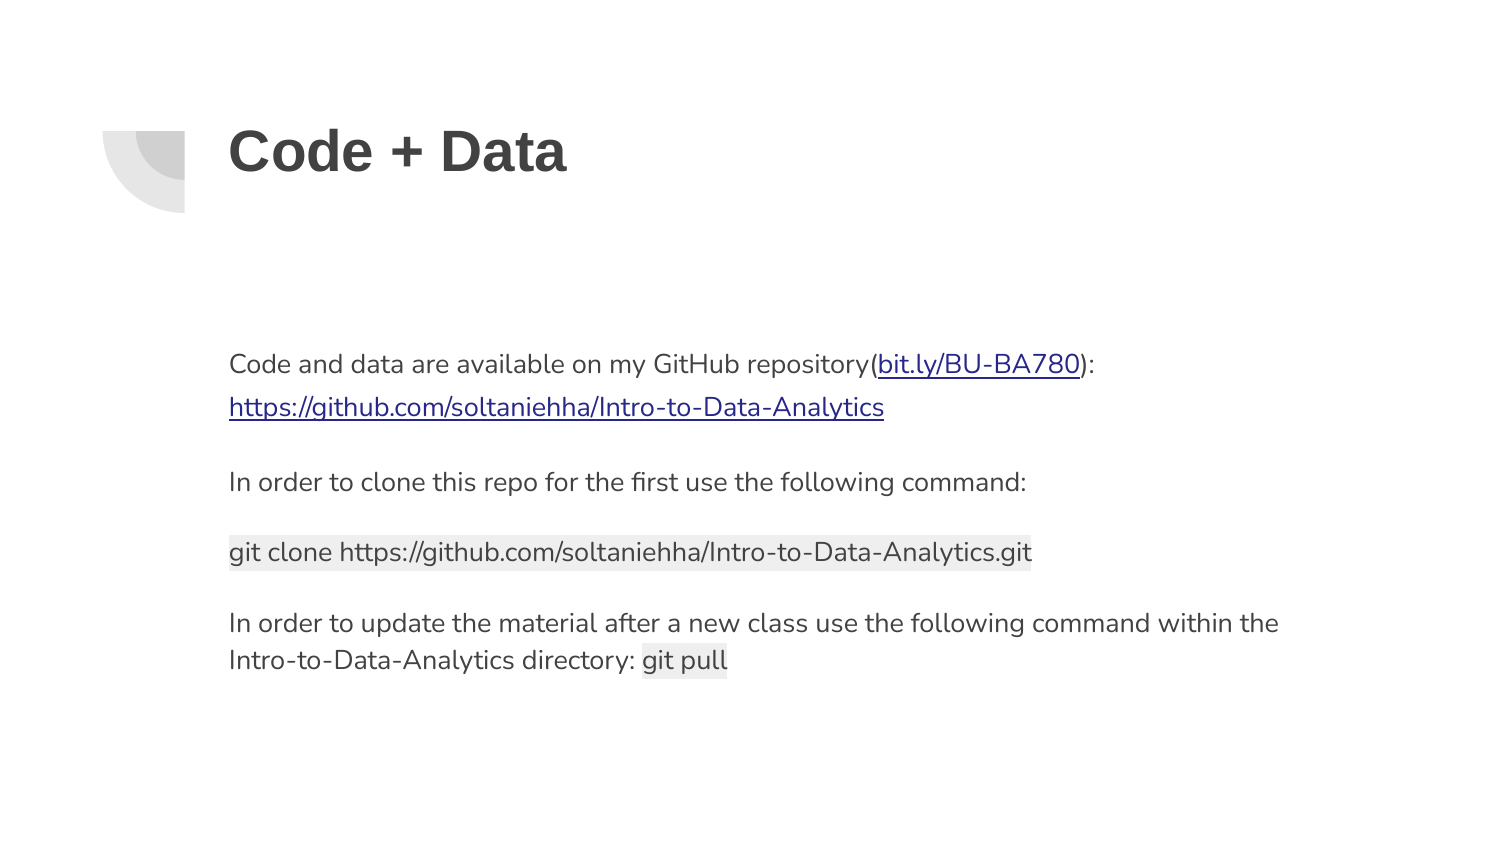

# Code + Data
Code and data are available on my GitHub repository(bit.ly/BU-BA780): https://github.com/soltaniehha/Intro-to-Data-Analytics
In order to clone this repo for the first use the following command:
git clone https://github.com/soltaniehha/Intro-to-Data-Analytics.git
In order to update the material after a new class use the following command within the Intro-to-Data-Analytics directory: git pull